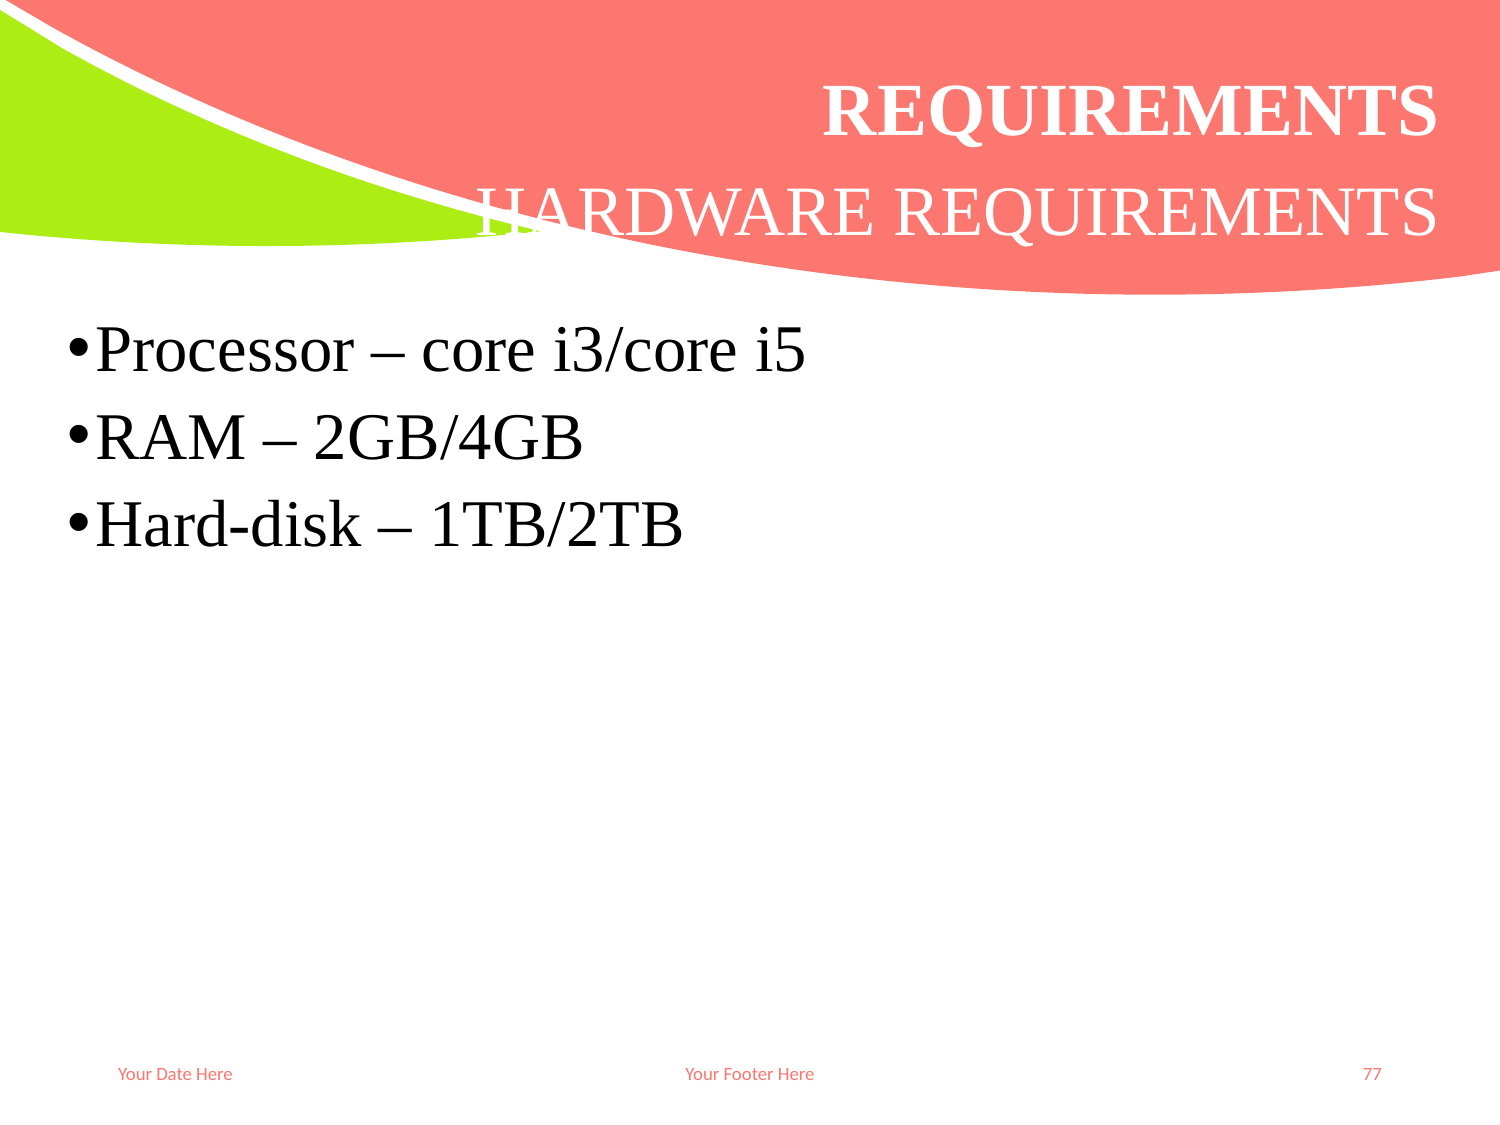

# REQUIREMENTS
Hardware Requirements
Processor – core i3/core i5
RAM – 2GB/4GB
Hard-disk – 1TB/2TB
Your Date Here
Your Footer Here
77